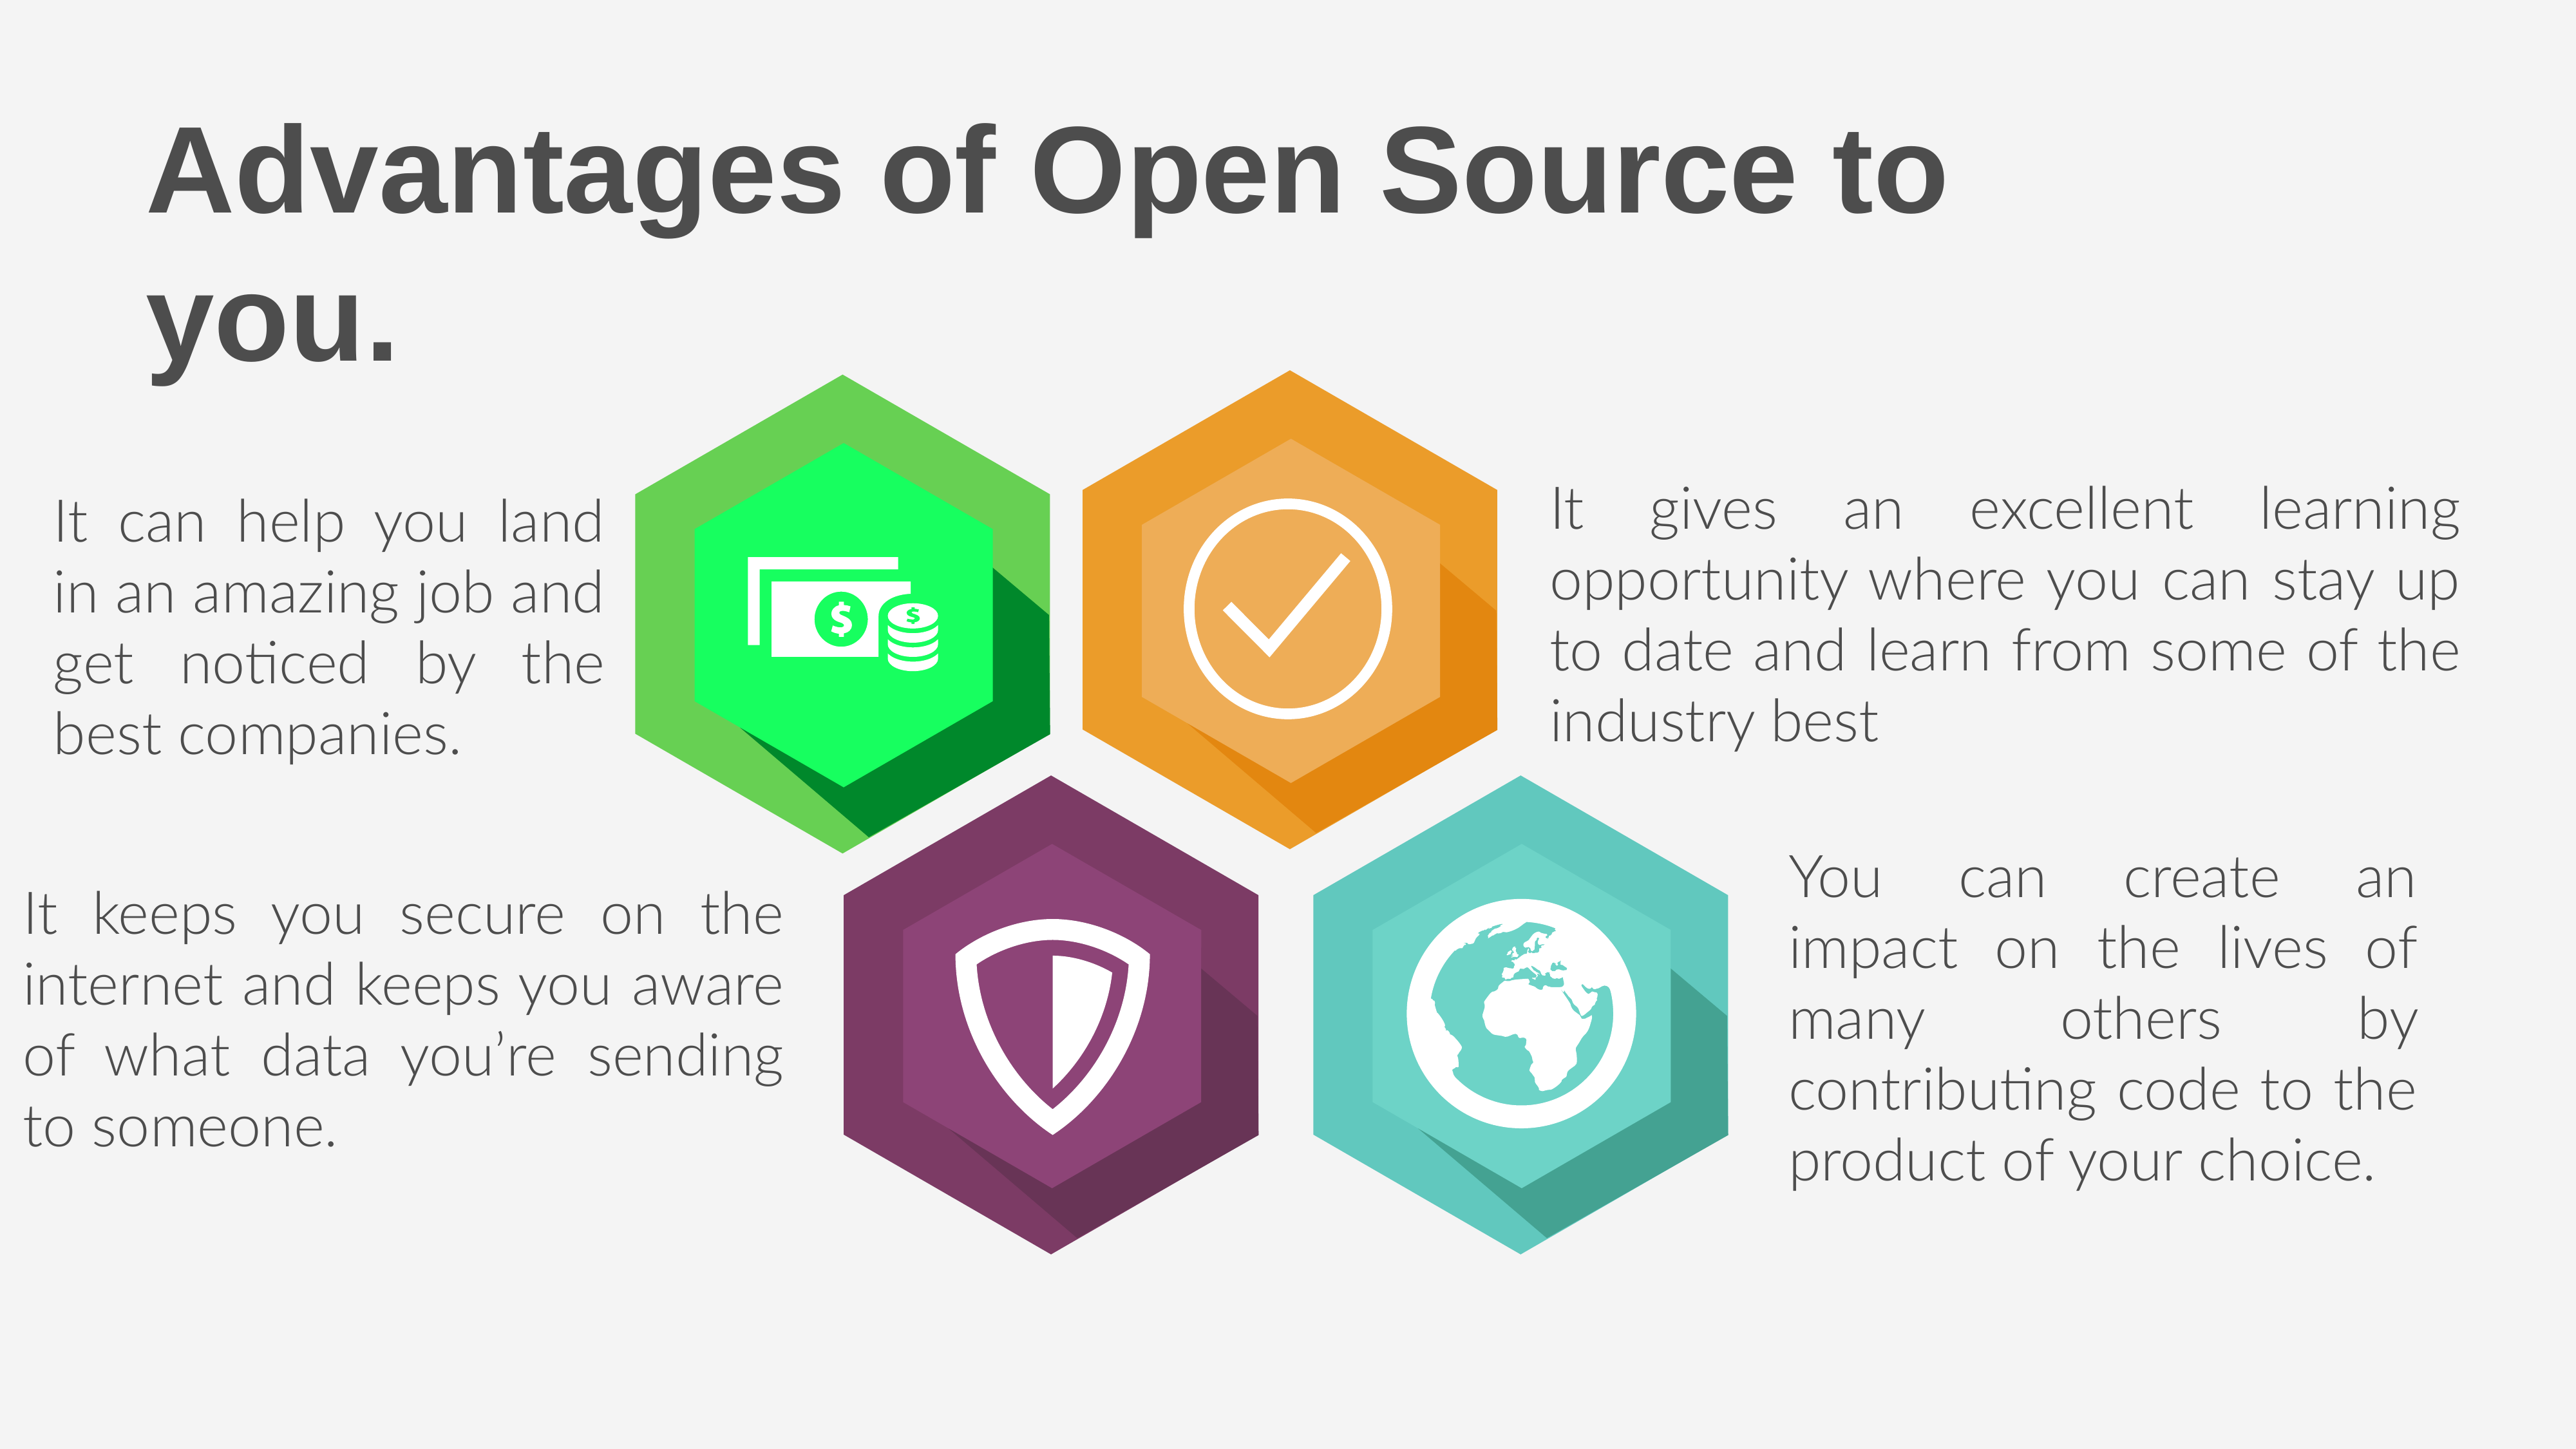

Advantages of Open Source to you.

It gives an excellent learning opportunity where you can stay up to date and learn from some of the industry best
It can help you land in an amazing job and get noticed by the best companies.

You can create an impact on the lives of many others by contributing code to the product of your choice.
It keeps you secure on the internet and keeps you aware of what data you’re sending to someone.